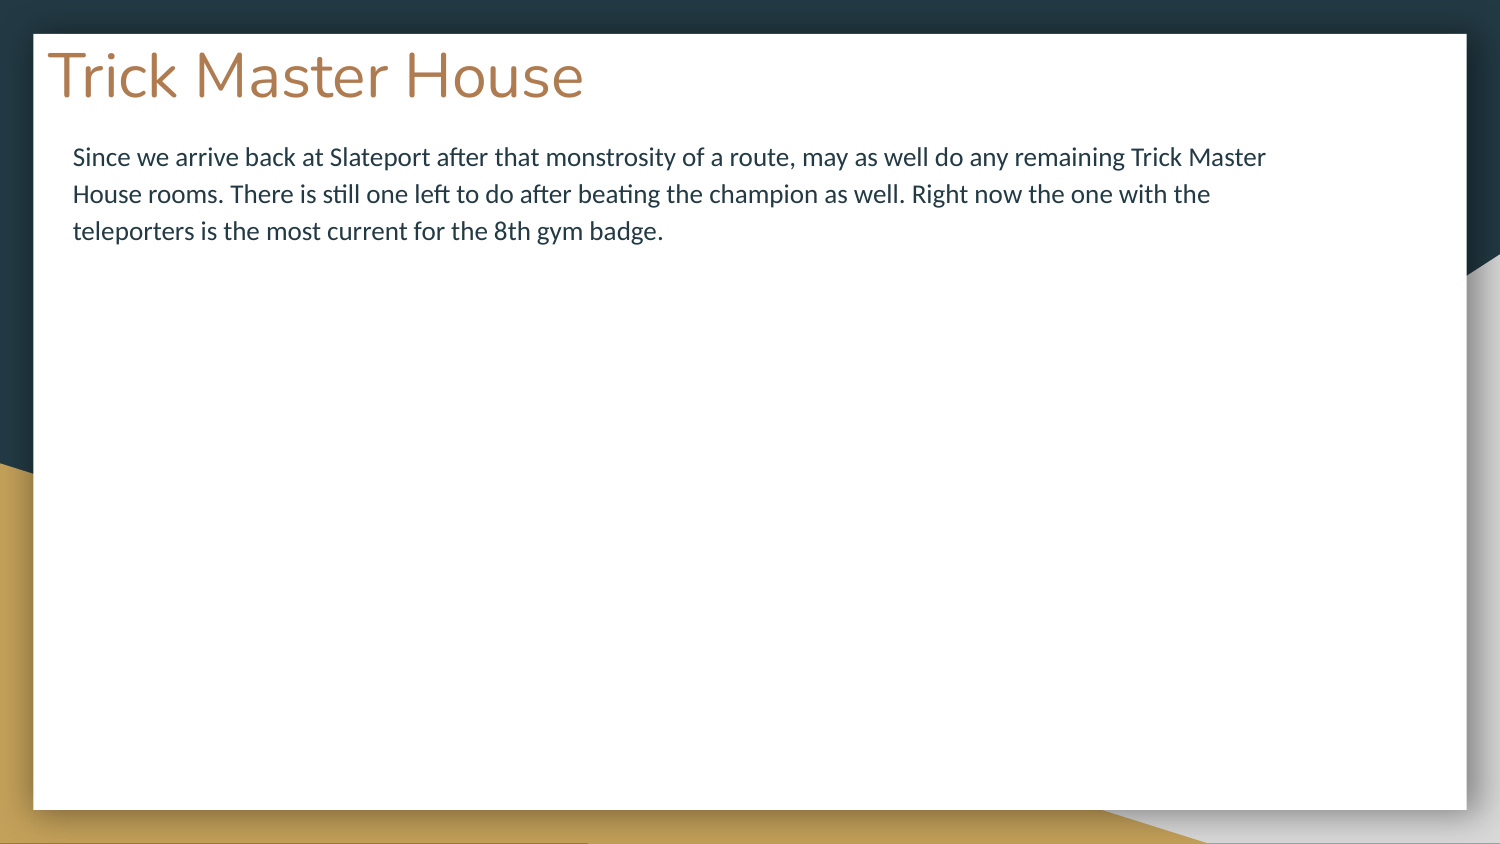

# Trick Master House
Since we arrive back at Slateport after that monstrosity of a route, may as well do any remaining Trick Master House rooms. There is still one left to do after beating the champion as well. Right now the one with the teleporters is the most current for the 8th gym badge.